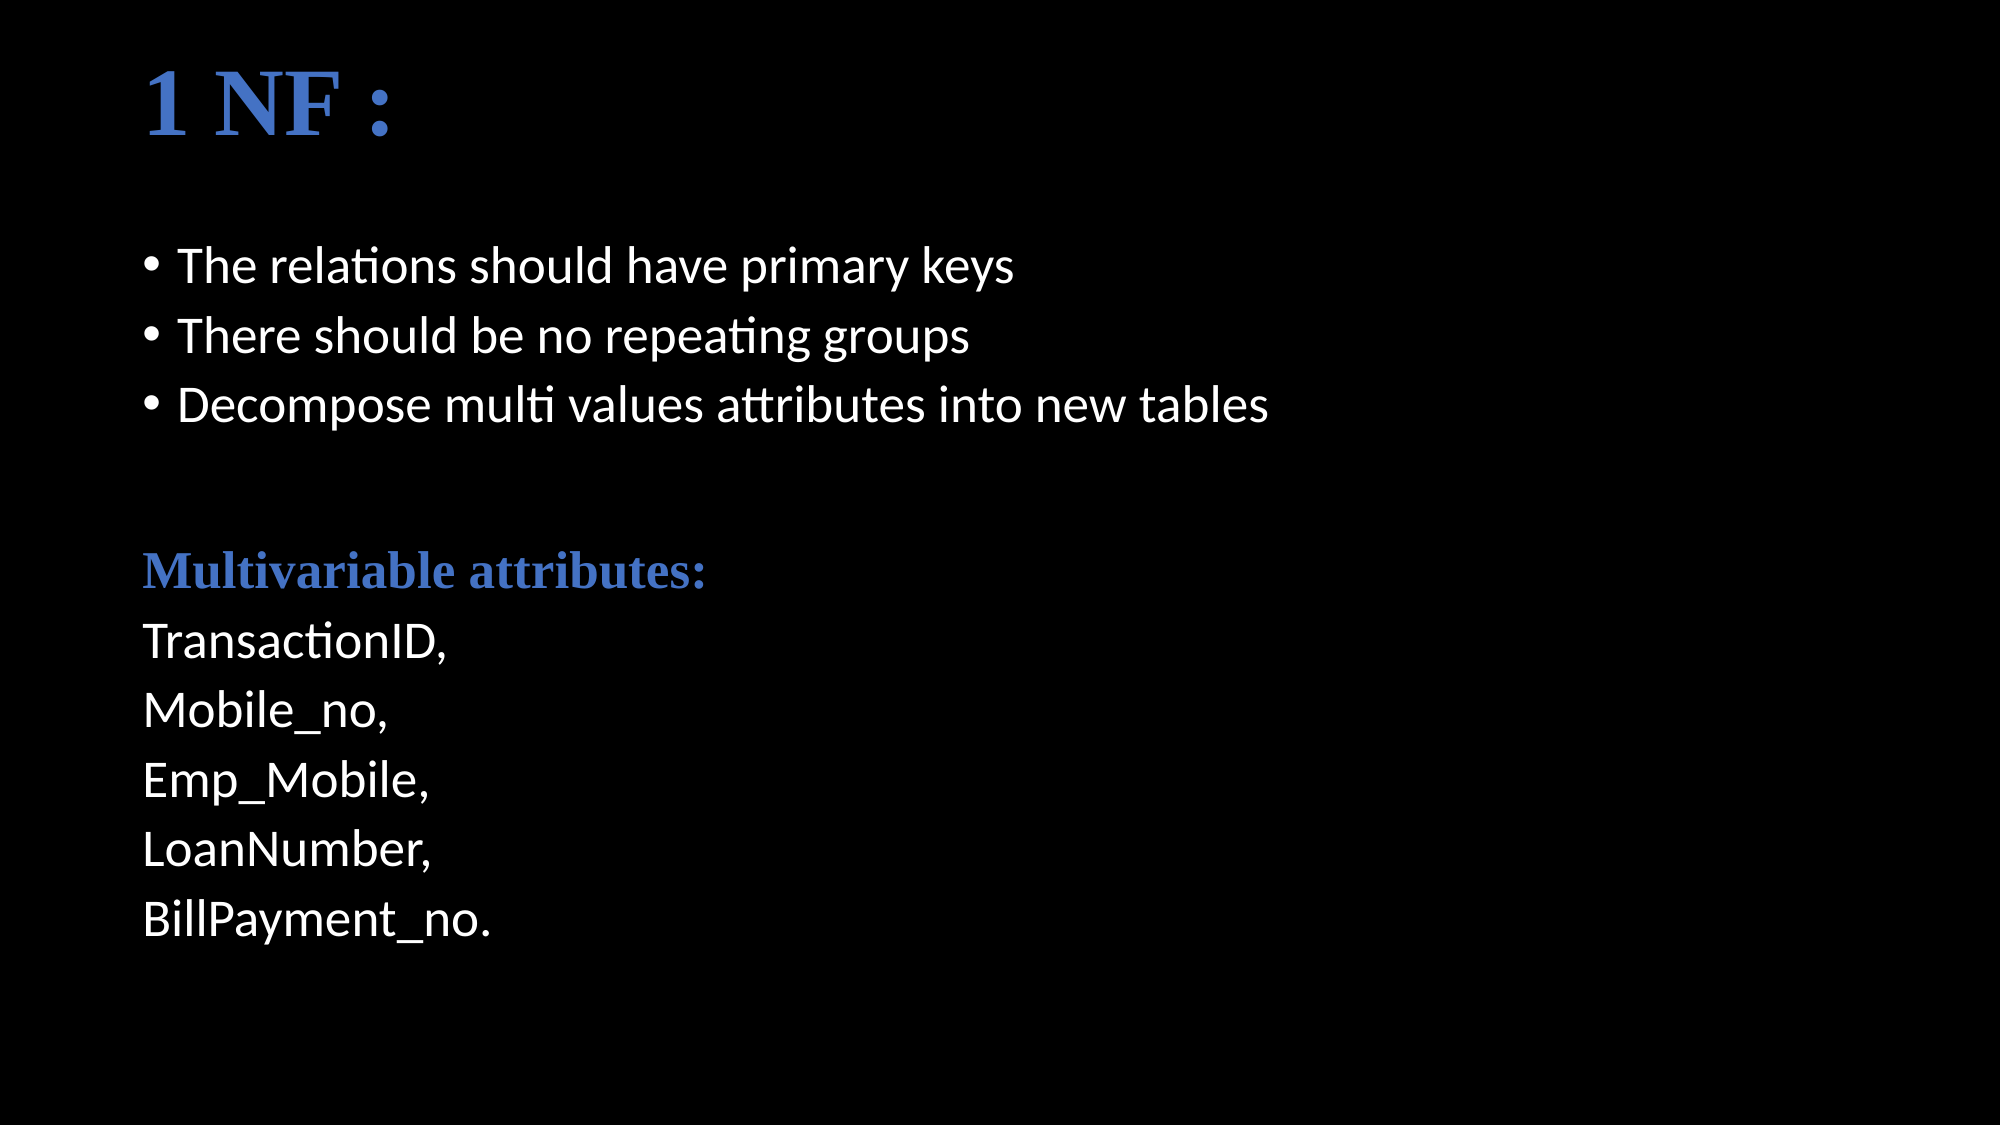

1 NF :

The relations should have primary keys
There should be no repeating groups
Decompose multi values attributes into new tables

Multivariable attributes:
TransactionID,
Mobile_no,
Emp_Mobile,
LoanNumber,
BillPayment_no.